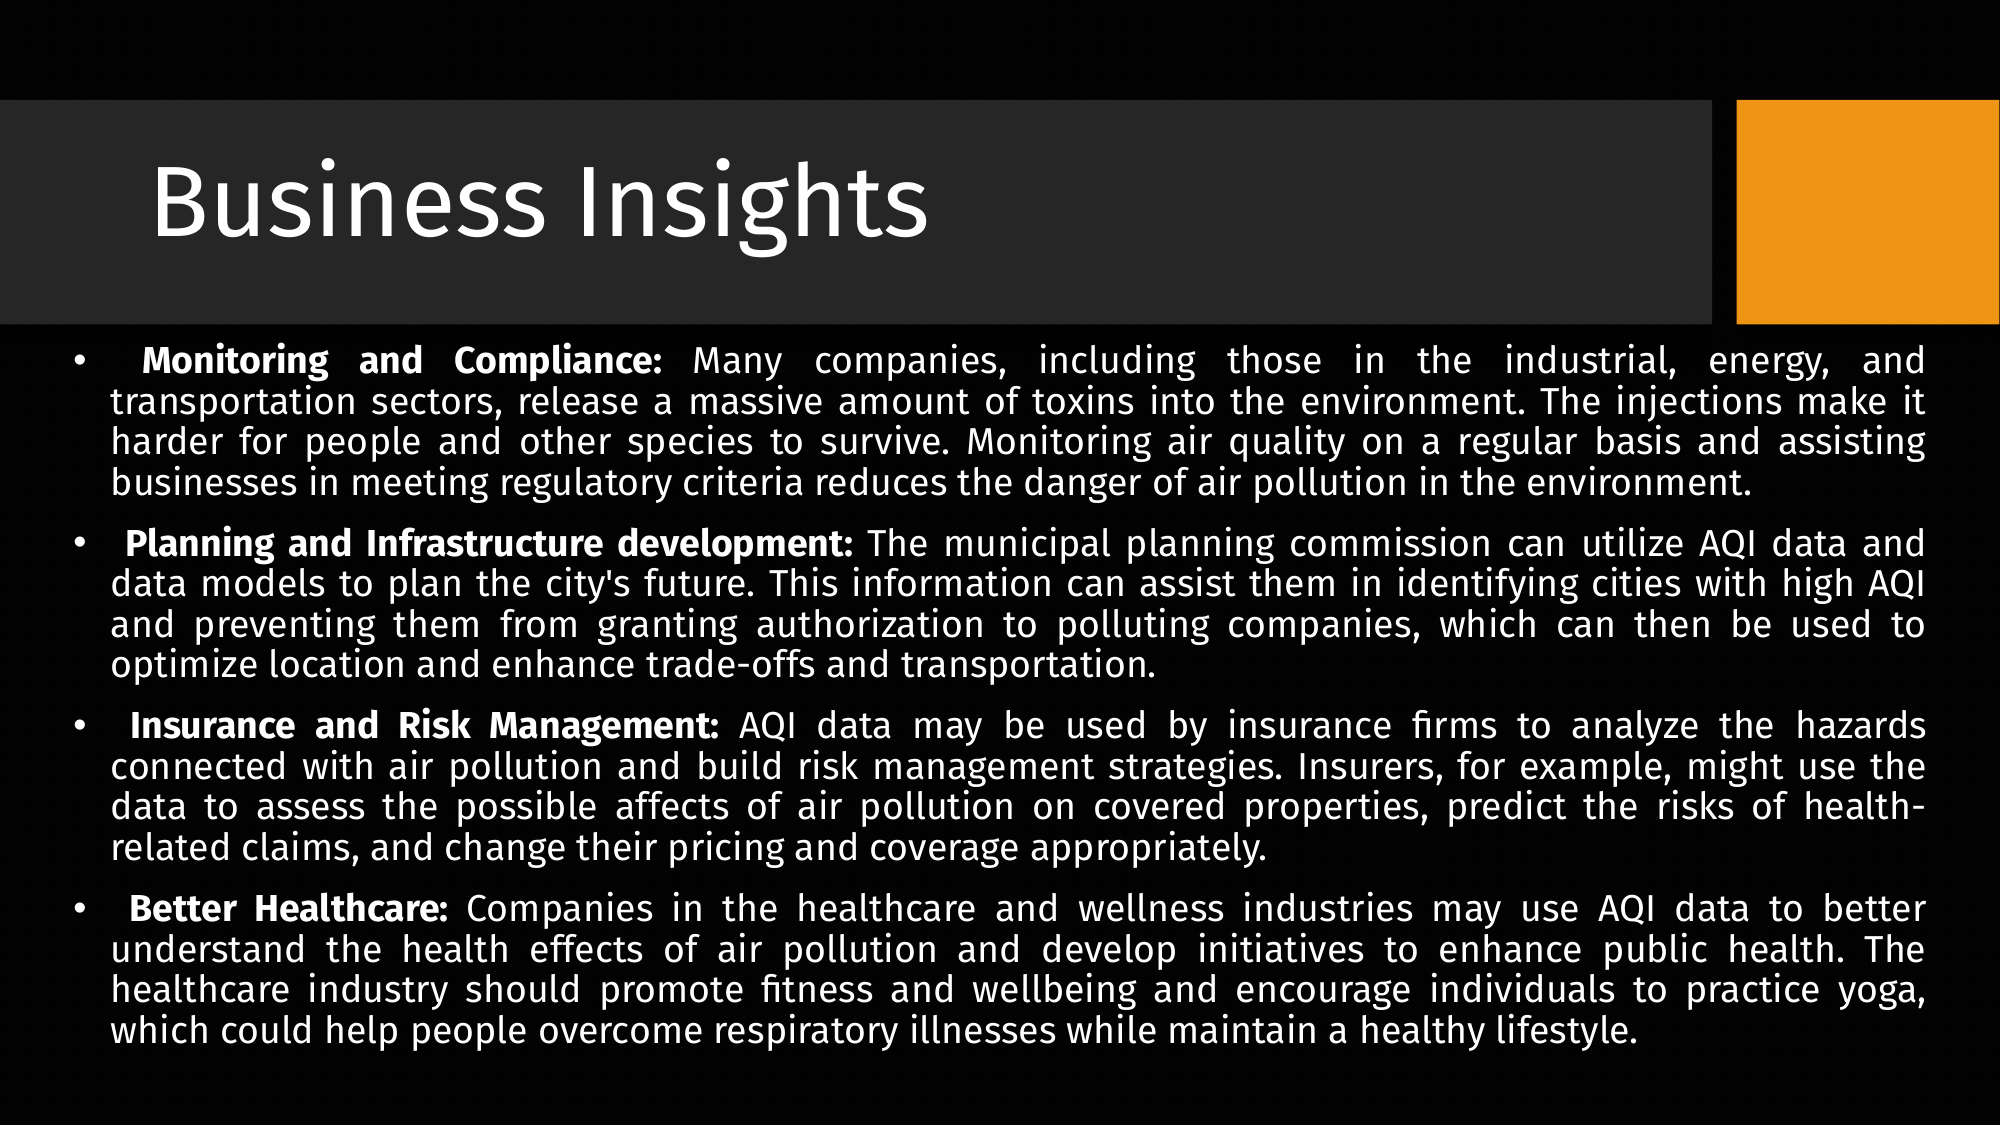

# Business Insights
 Monitoring and Compliance: Many companies, including those in the industrial, energy, and transportation sectors, release a massive amount of toxins into the environment. The injections make it harder for people and other species to survive. Monitoring air quality on a regular basis and assisting businesses in meeting regulatory criteria reduces the danger of air pollution in the environment.
 Planning and Infrastructure development: The municipal planning commission can utilize AQI data and data models to plan the city's future. This information can assist them in identifying cities with high AQI and preventing them from granting authorization to polluting companies, which can then be used to optimize location and enhance trade-offs and transportation.
 Insurance and Risk Management: AQI data may be used by insurance firms to analyze the hazards connected with air pollution and build risk management strategies. Insurers, for example, might use the data to assess the possible affects of air pollution on covered properties, predict the risks of health-related claims, and change their pricing and coverage appropriately.
 Better Healthcare: Companies in the healthcare and wellness industries may use AQI data to better understand the health effects of air pollution and develop initiatives to enhance public health. The healthcare industry should promote fitness and wellbeing and encourage individuals to practice yoga, which could help people overcome respiratory illnesses while maintain a healthy lifestyle.